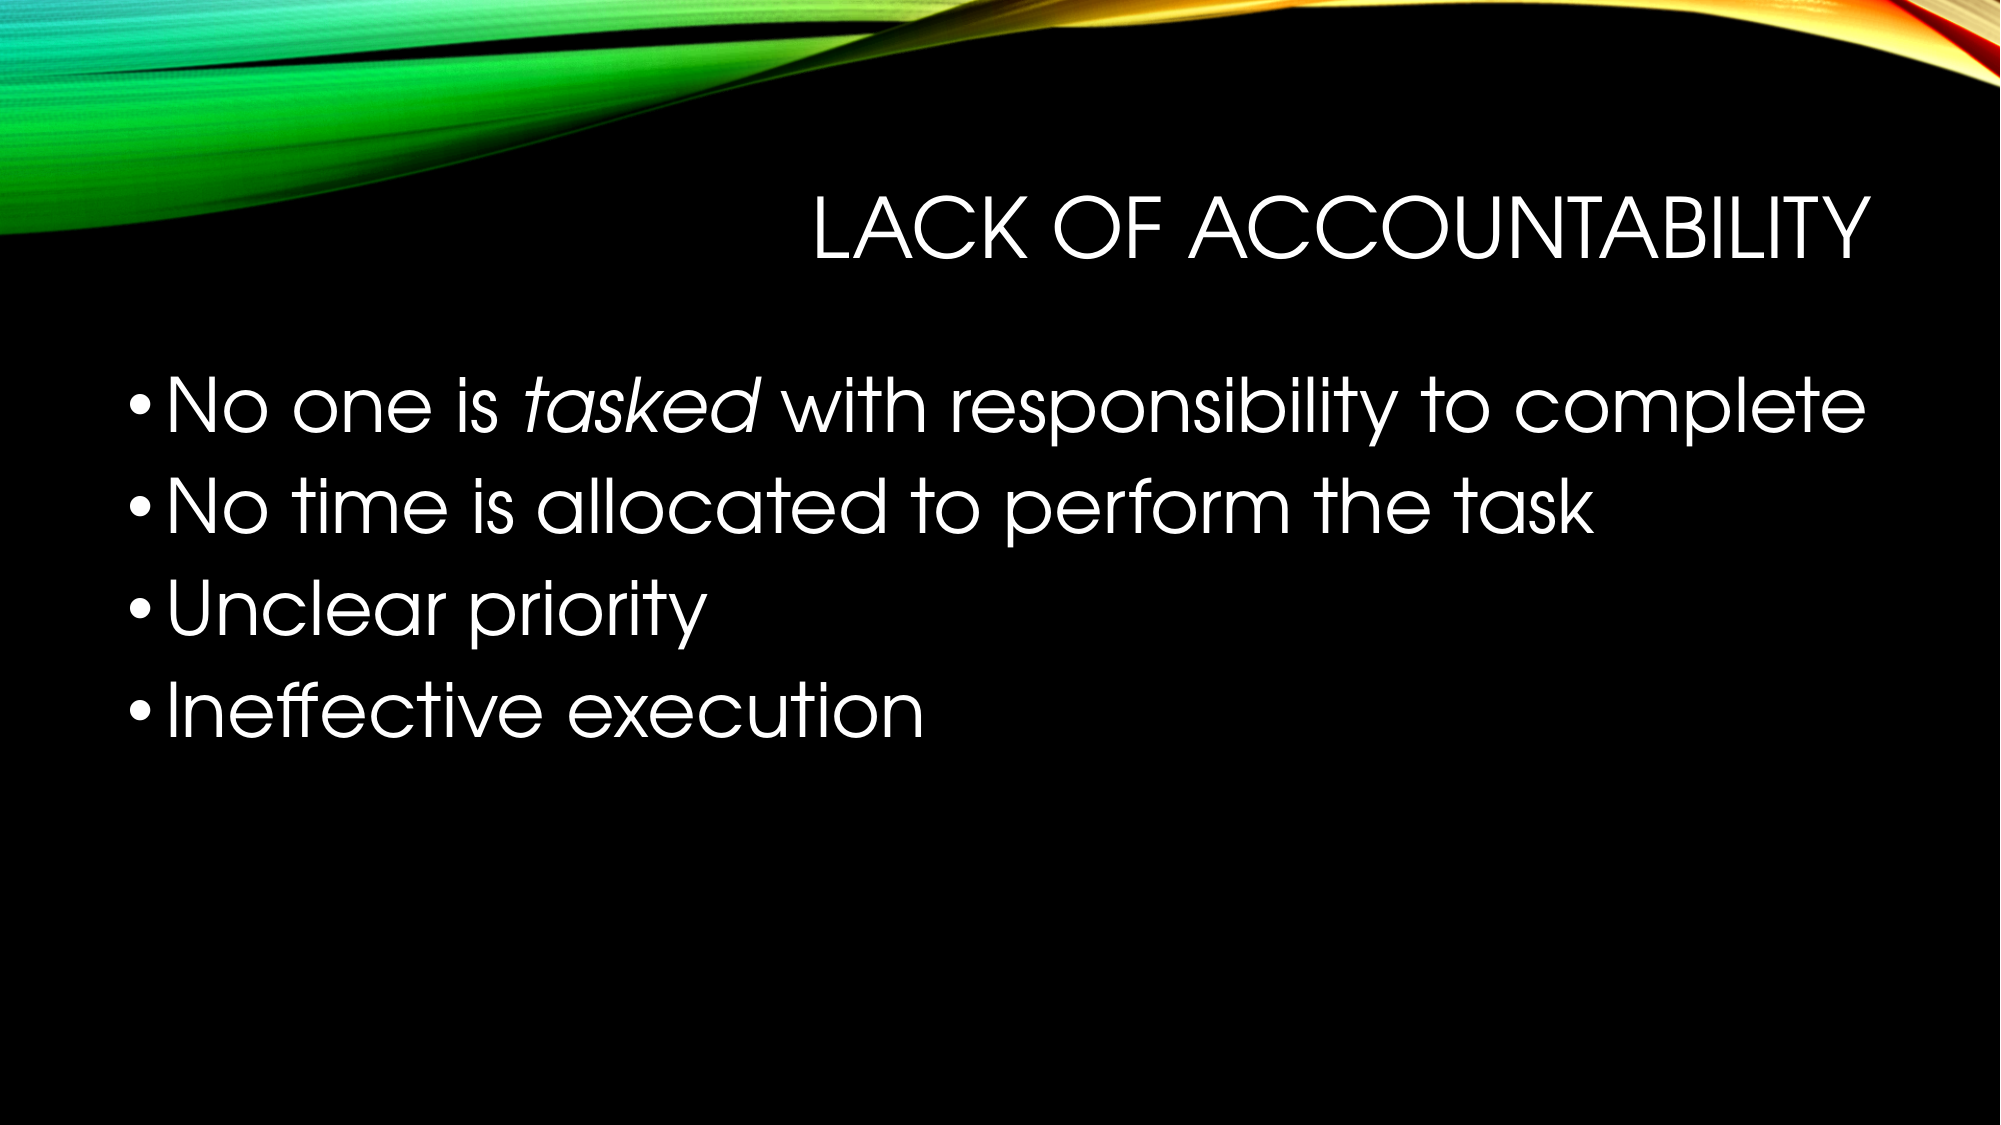

# Lack of accountability
No one is tasked with responsibility to complete
No time is allocated to perform the task
Unclear priority
Ineffective execution